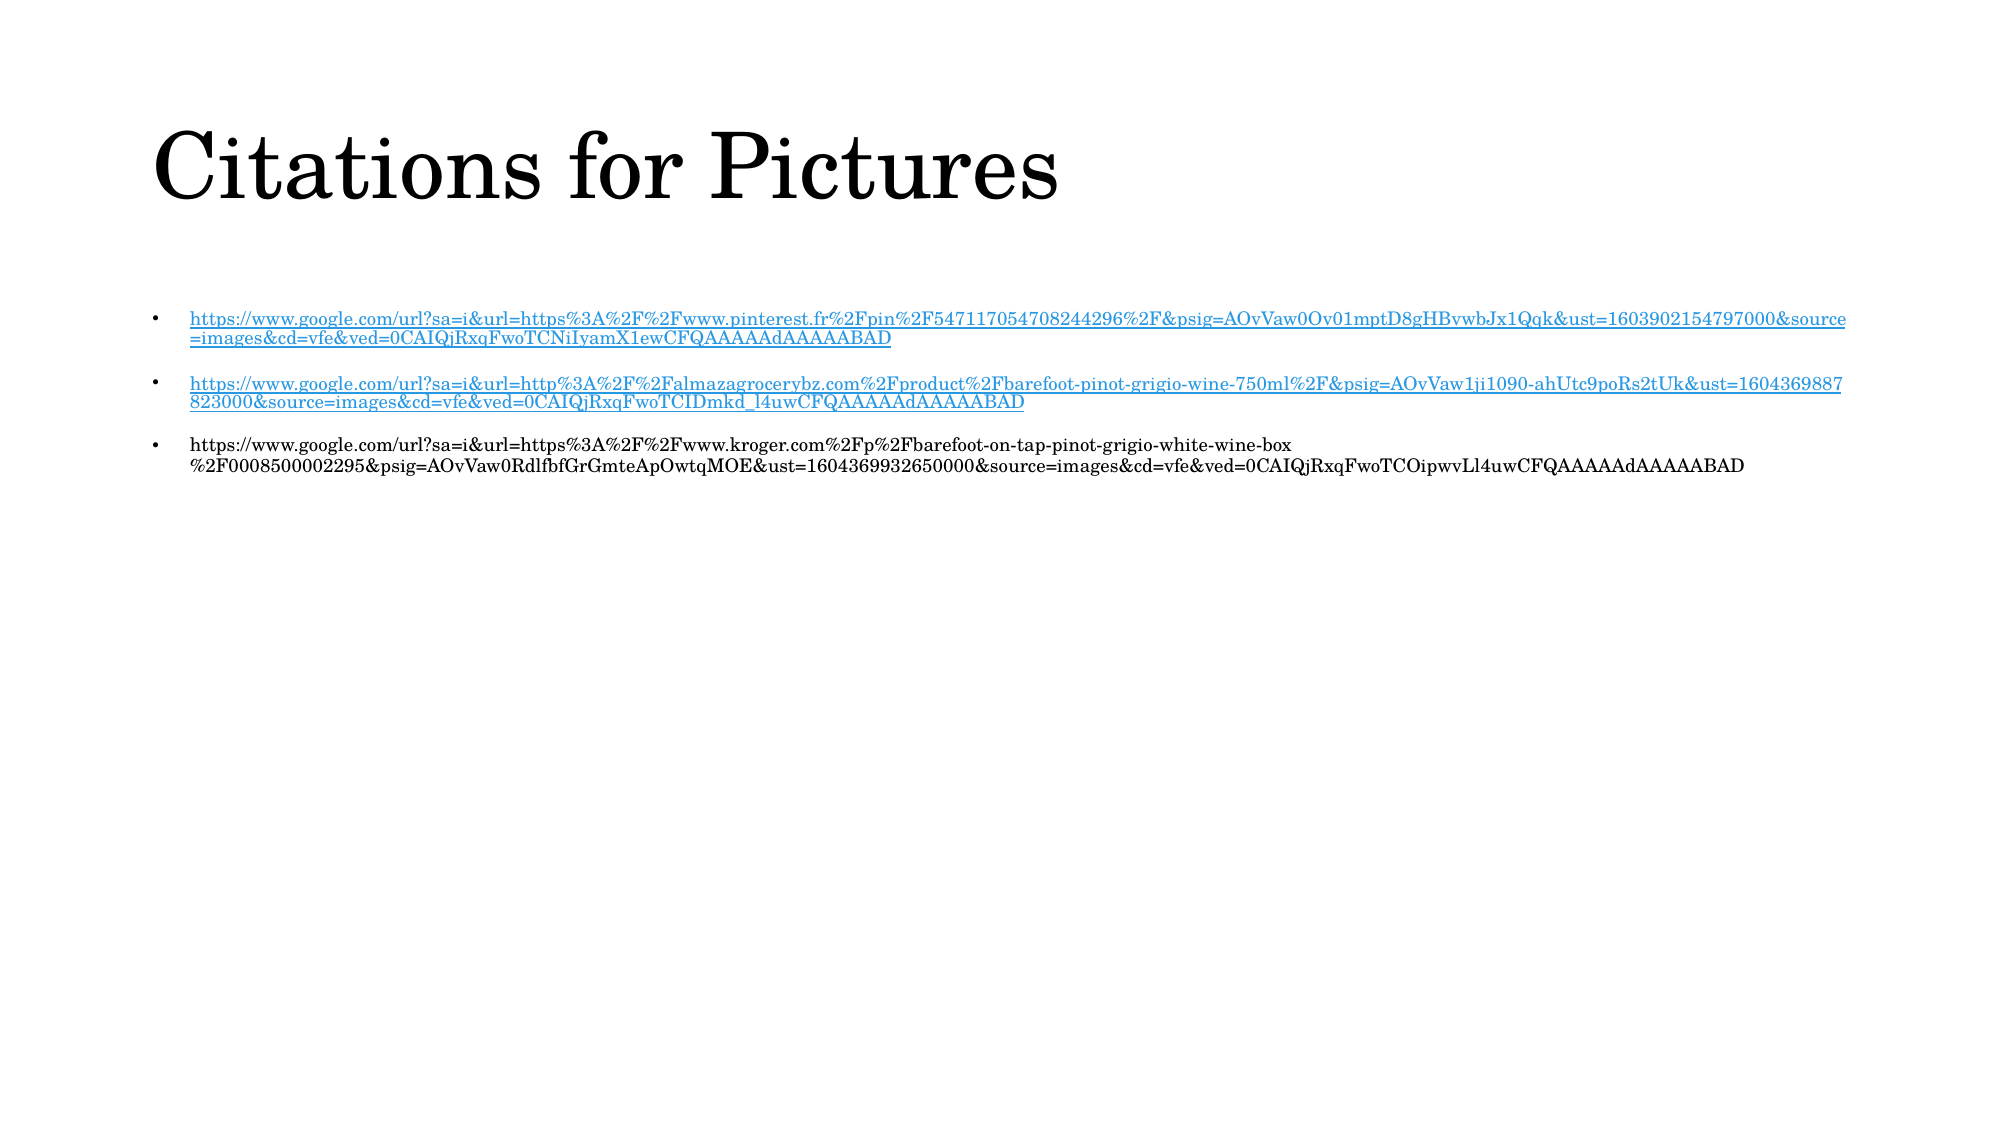

# Citations for Pictures
https://www.google.com/url?sa=i&url=https%3A%2F%2Fwww.pinterest.fr%2Fpin%2F547117054708244296%2F&psig=AOvVaw0Ov01mptD8gHBvwbJx1Qqk&ust=1603902154797000&source=images&cd=vfe&ved=0CAIQjRxqFwoTCNiIyamX1ewCFQAAAAAdAAAAABAD
https://www.google.com/url?sa=i&url=http%3A%2F%2Falmazagrocerybz.com%2Fproduct%2Fbarefoot-pinot-grigio-wine-750ml%2F&psig=AOvVaw1ji1090-ahUtc9poRs2tUk&ust=1604369887823000&source=images&cd=vfe&ved=0CAIQjRxqFwoTCIDmkd_l4uwCFQAAAAAdAAAAABAD
https://www.google.com/url?sa=i&url=https%3A%2F%2Fwww.kroger.com%2Fp%2Fbarefoot-on-tap-pinot-grigio-white-wine-box%2F0008500002295&psig=AOvVaw0RdlfbfGrGmteApOwtqMOE&ust=1604369932650000&source=images&cd=vfe&ved=0CAIQjRxqFwoTCOipwvLl4uwCFQAAAAAdAAAAABAD